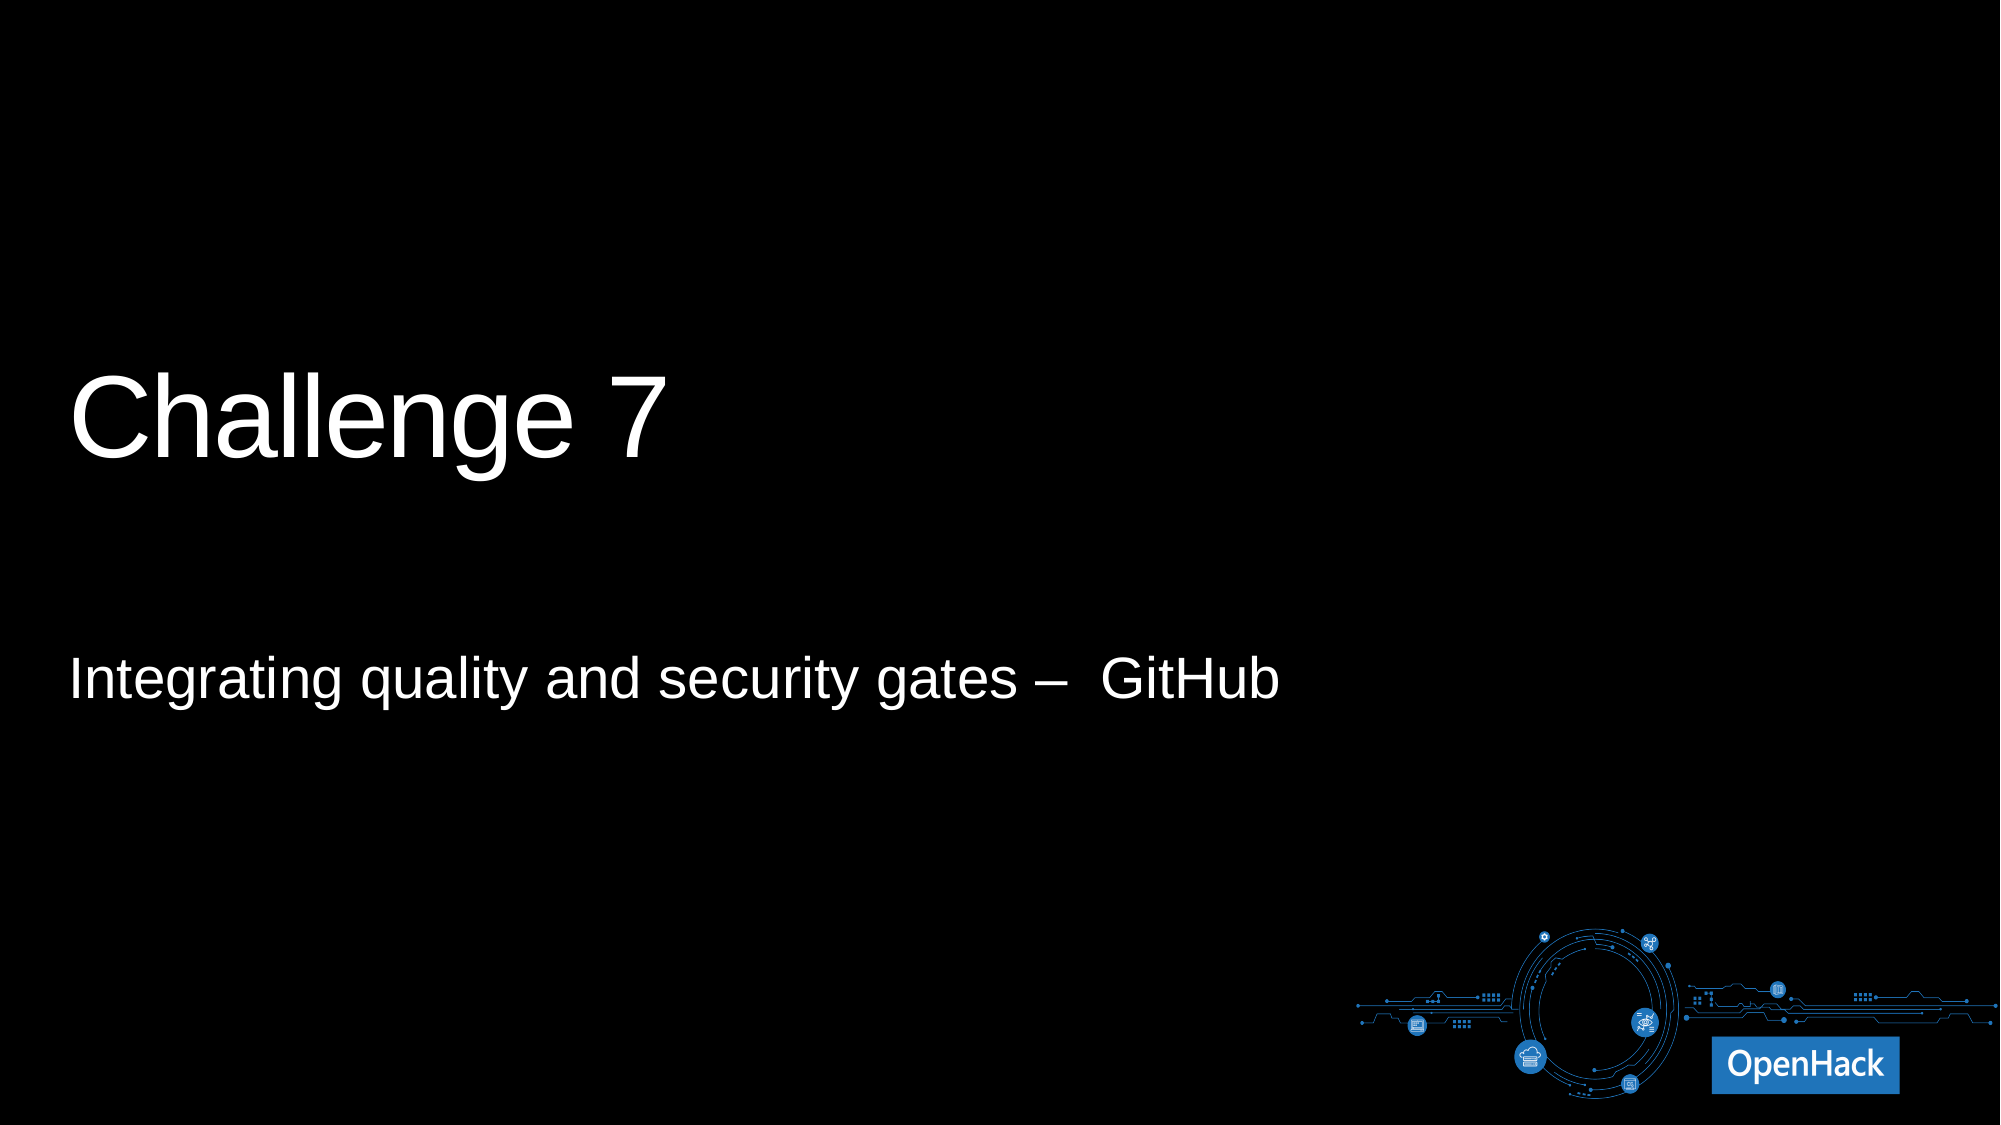

# Challenge 7
Integrating quality and security gates –  GitHub